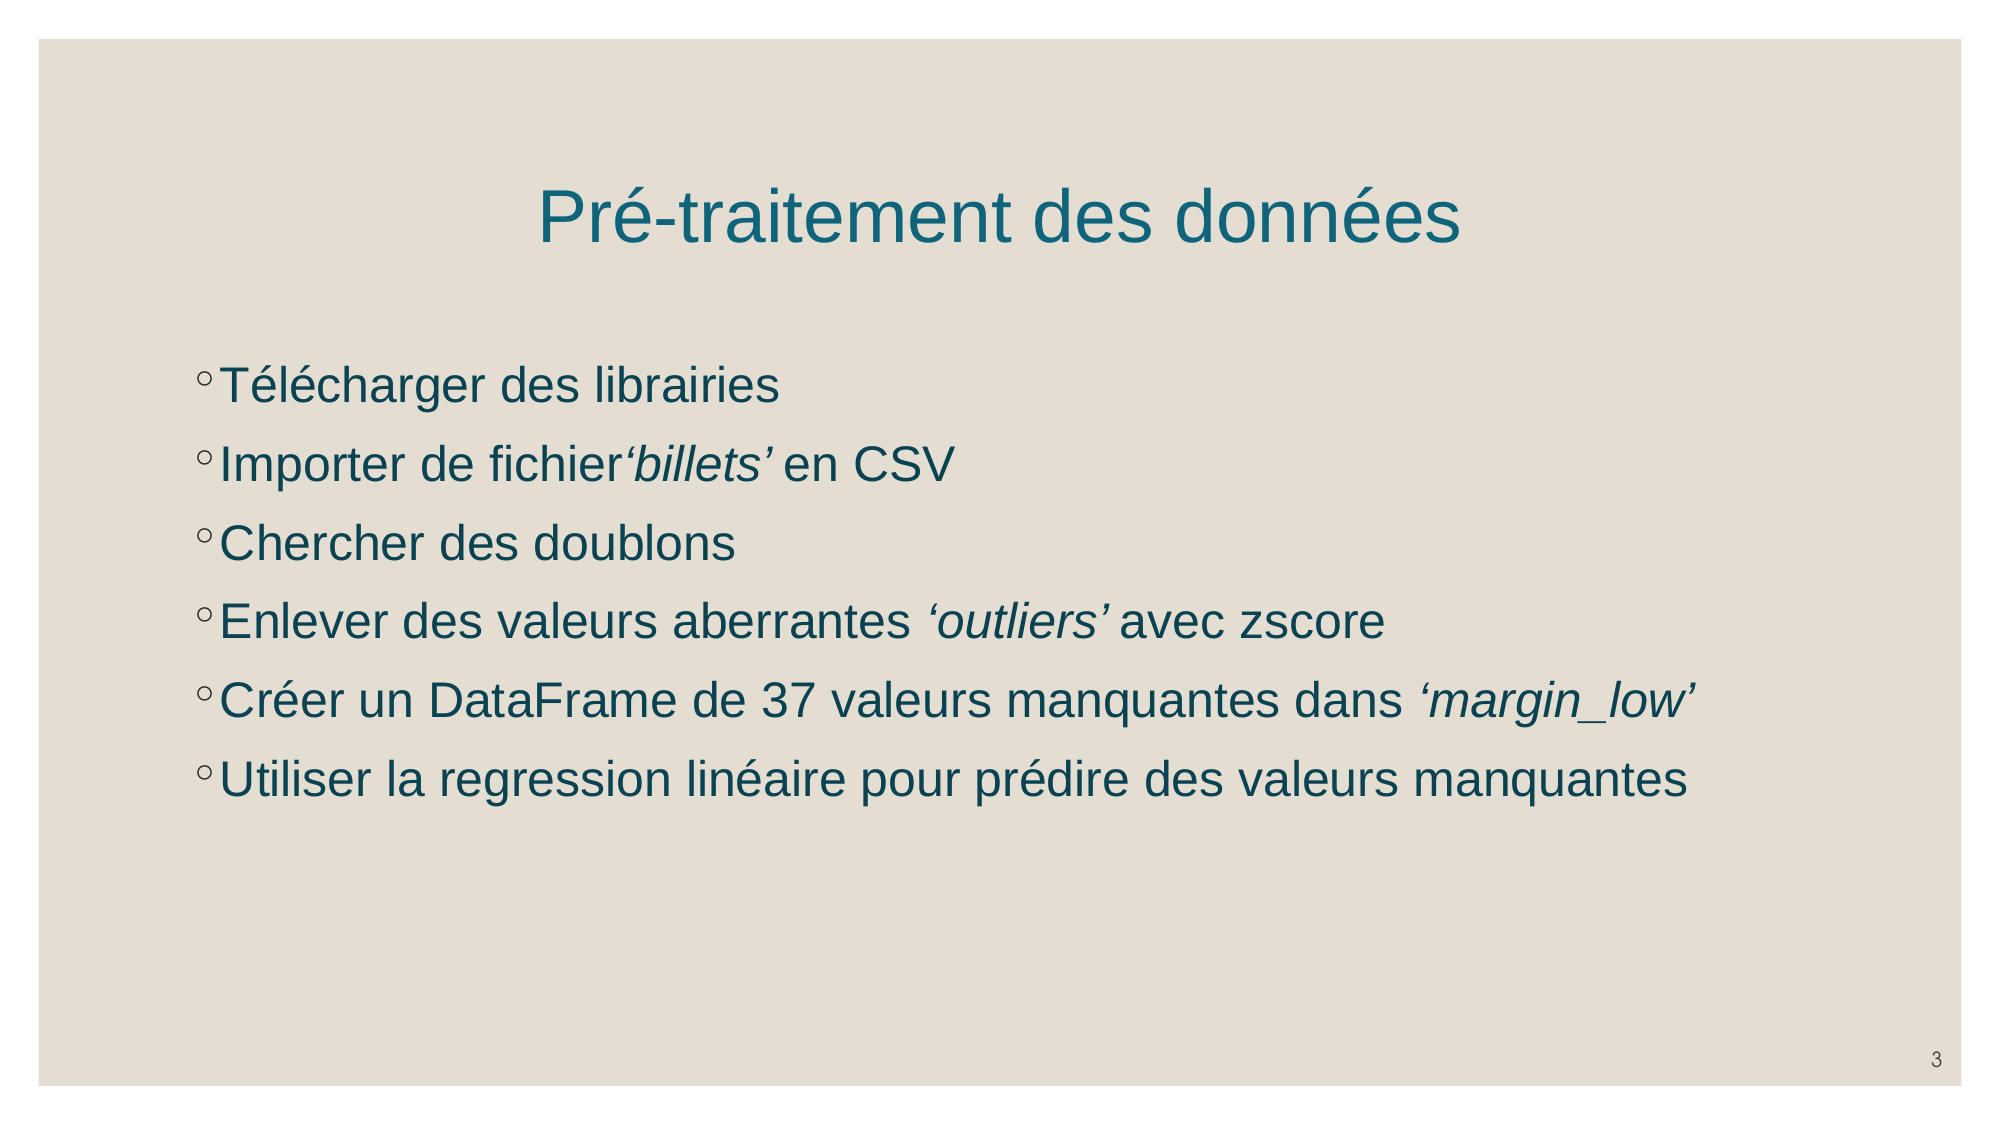

# Pré-traitement des données
Télécharger des librairies
Importer de fichier‘billets’ en CSV
Chercher des doublons
Enlever des valeurs aberrantes ‘outliers’ avec zscore
Créer un DataFrame de 37 valeurs manquantes dans ‘margin_low’
Utiliser la regression linéaire pour prédire des valeurs manquantes

3